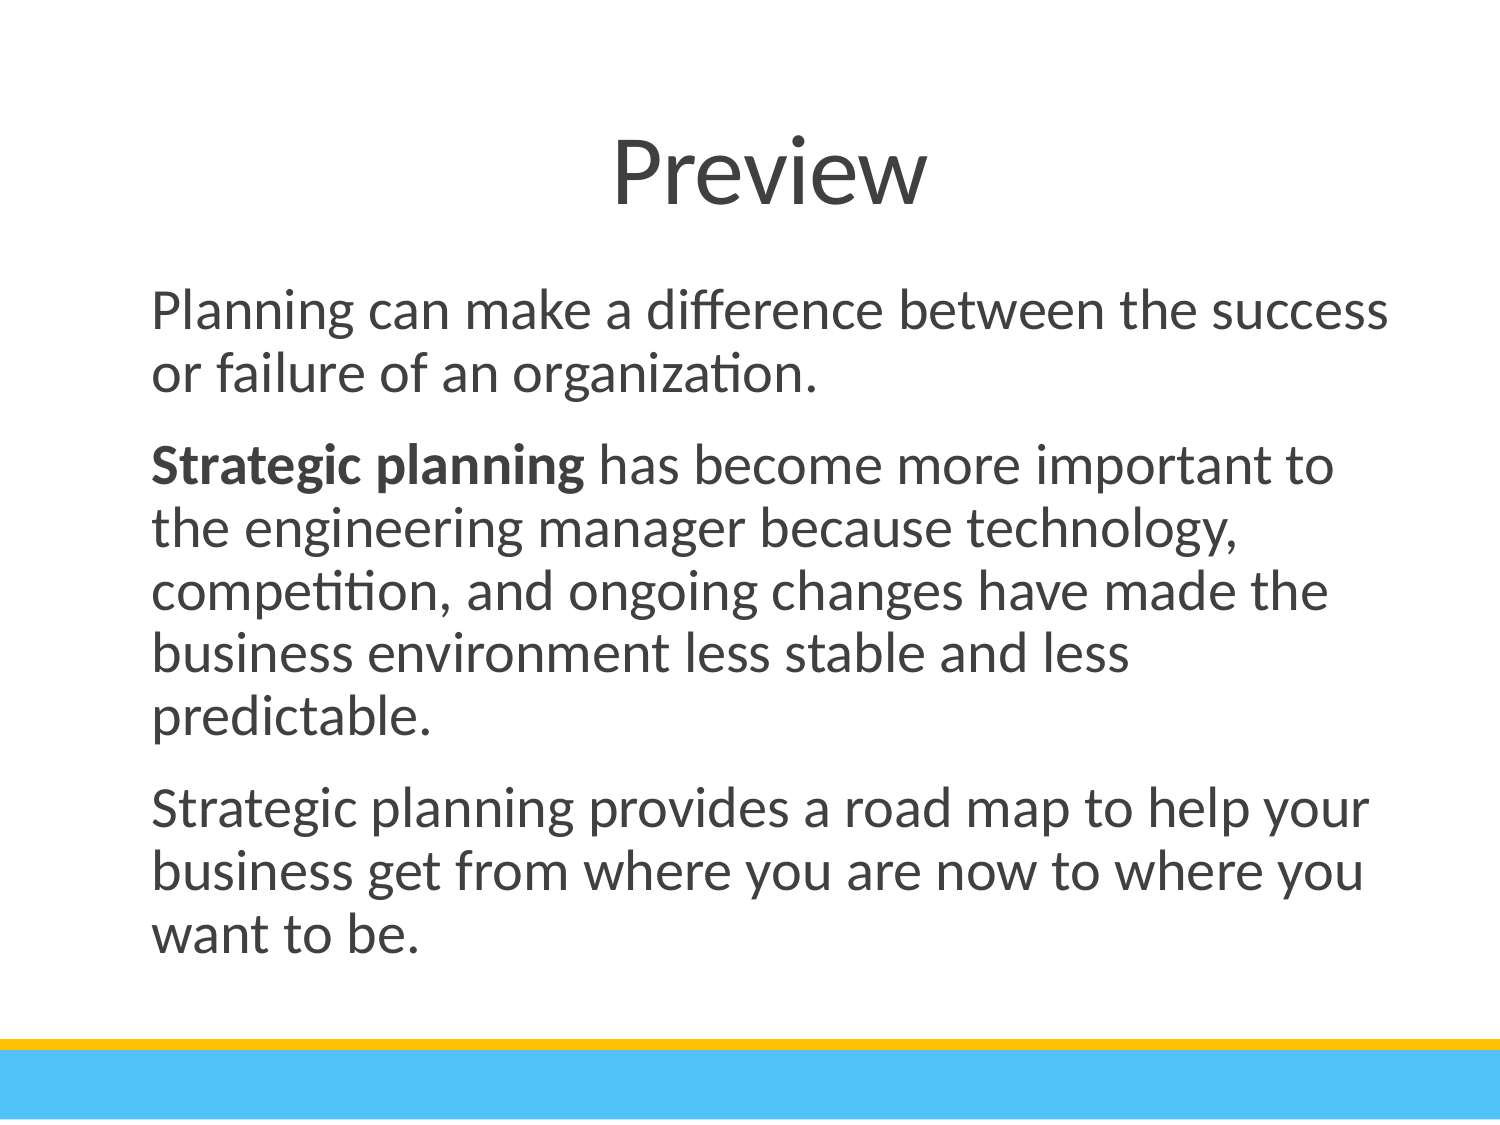

Preview
Planning can make a difference between the success or failure of an organization.
Strategic planning has become more important to the engineering manager because technology, competition, and ongoing changes have made the business environment less stable and less predictable.
Strategic planning provides a road map to help your business get from where you are now to where you want to be.